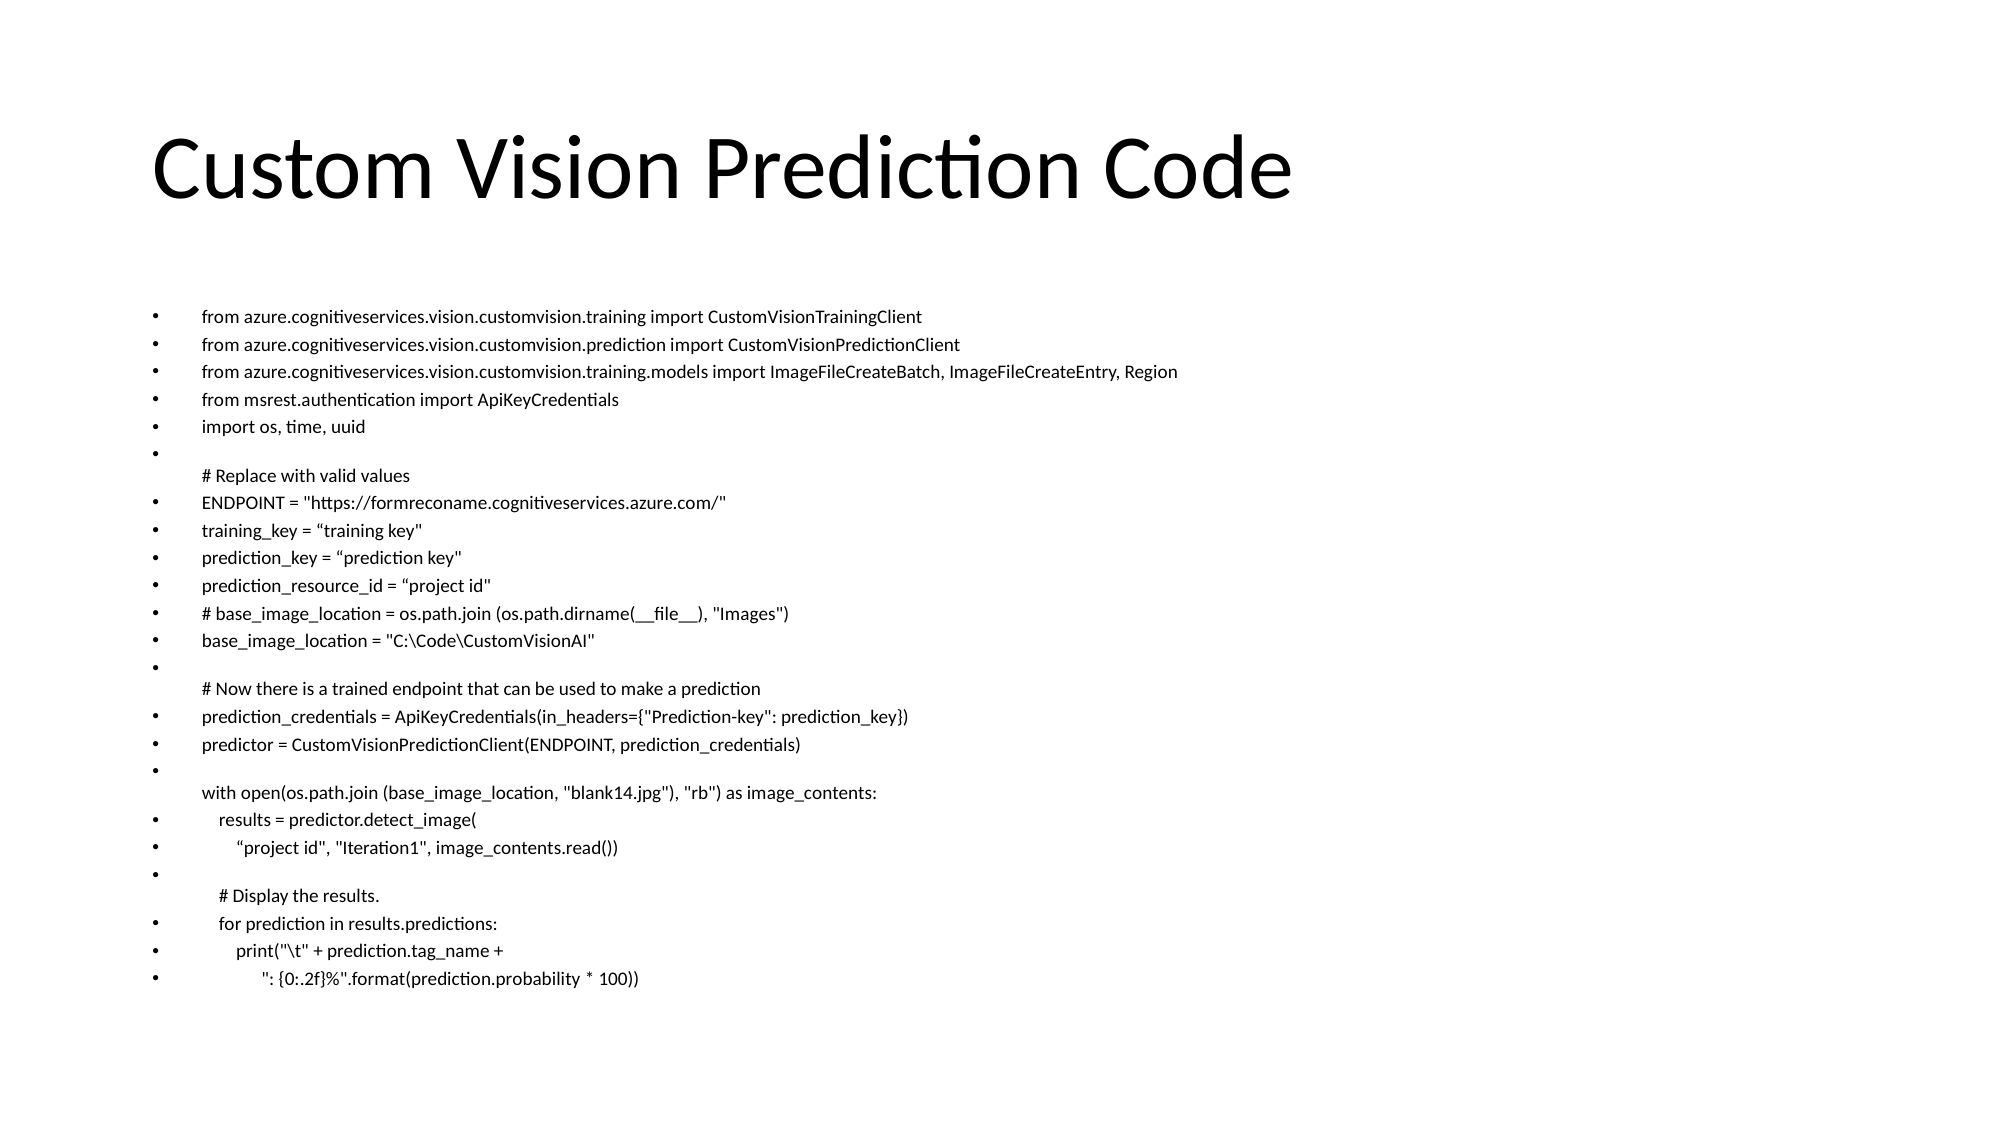

# Custom Vision Prediction Code
from azure.cognitiveservices.vision.customvision.training import CustomVisionTrainingClient
from azure.cognitiveservices.vision.customvision.prediction import CustomVisionPredictionClient
from azure.cognitiveservices.vision.customvision.training.models import ImageFileCreateBatch, ImageFileCreateEntry, Region
from msrest.authentication import ApiKeyCredentials
import os, time, uuid
# Replace with valid values
ENDPOINT = "https://formreconame.cognitiveservices.azure.com/"
training_key = “training key"
prediction_key = “prediction key"
prediction_resource_id = “project id"
# base_image_location = os.path.join (os.path.dirname(__file__), "Images")
base_image_location = "C:\Code\CustomVisionAI"
# Now there is a trained endpoint that can be used to make a prediction
prediction_credentials = ApiKeyCredentials(in_headers={"Prediction-key": prediction_key})
predictor = CustomVisionPredictionClient(ENDPOINT, prediction_credentials)
with open(os.path.join (base_image_location, "blank14.jpg"), "rb") as image_contents:
    results = predictor.detect_image(
        “project id", "Iteration1", image_contents.read())
    # Display the results.
    for prediction in results.predictions:
        print("\t" + prediction.tag_name +
              ": {0:.2f}%".format(prediction.probability * 100))